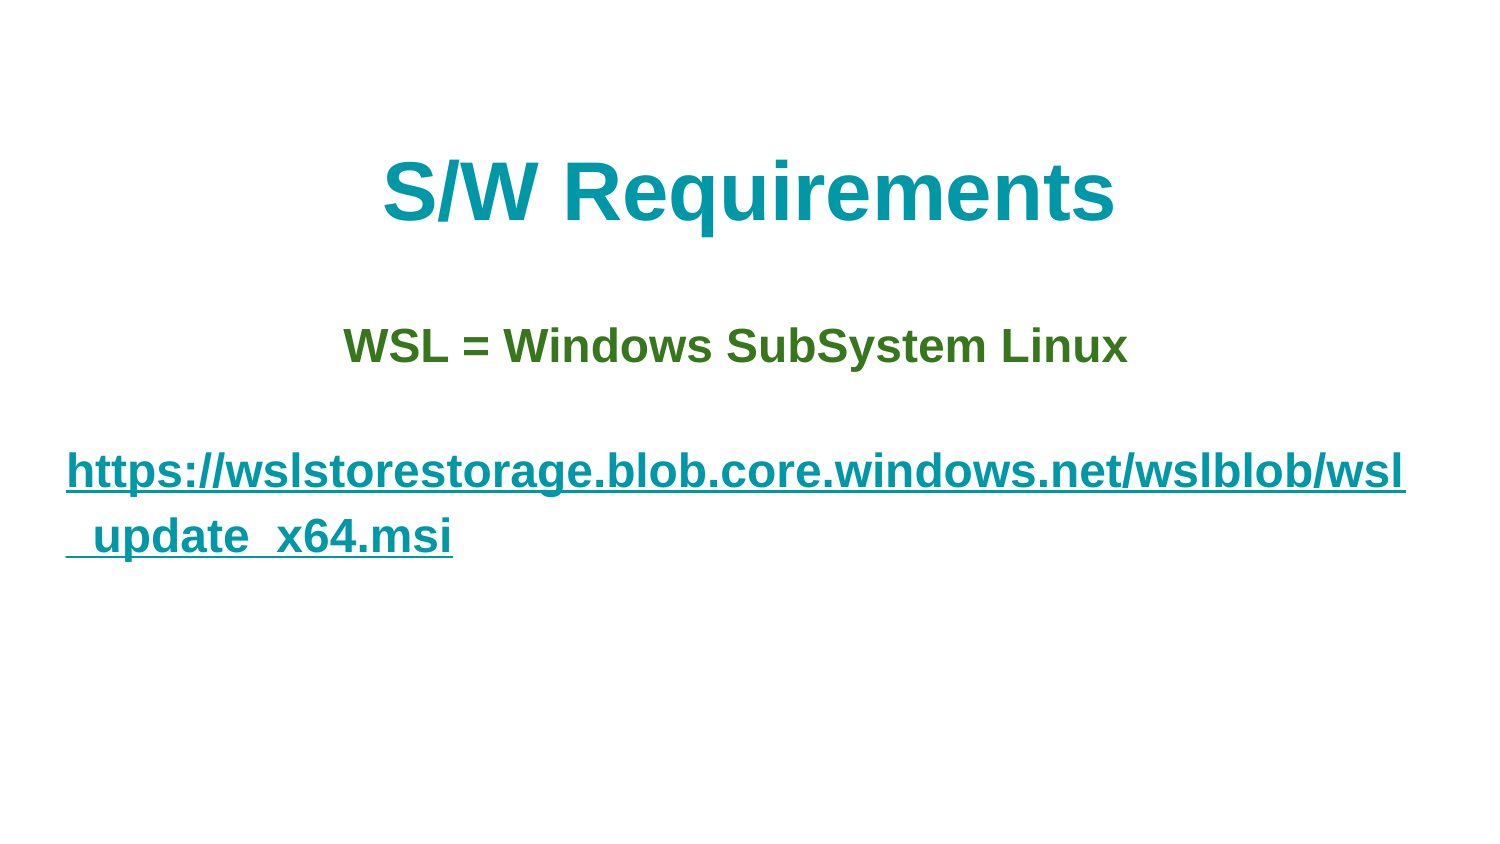

# S/W Requirements
WSL = Windows SubSystem Linux
https://wslstorestorage.blob.core.windows.net/wslblob/wsl_update_x64.msi